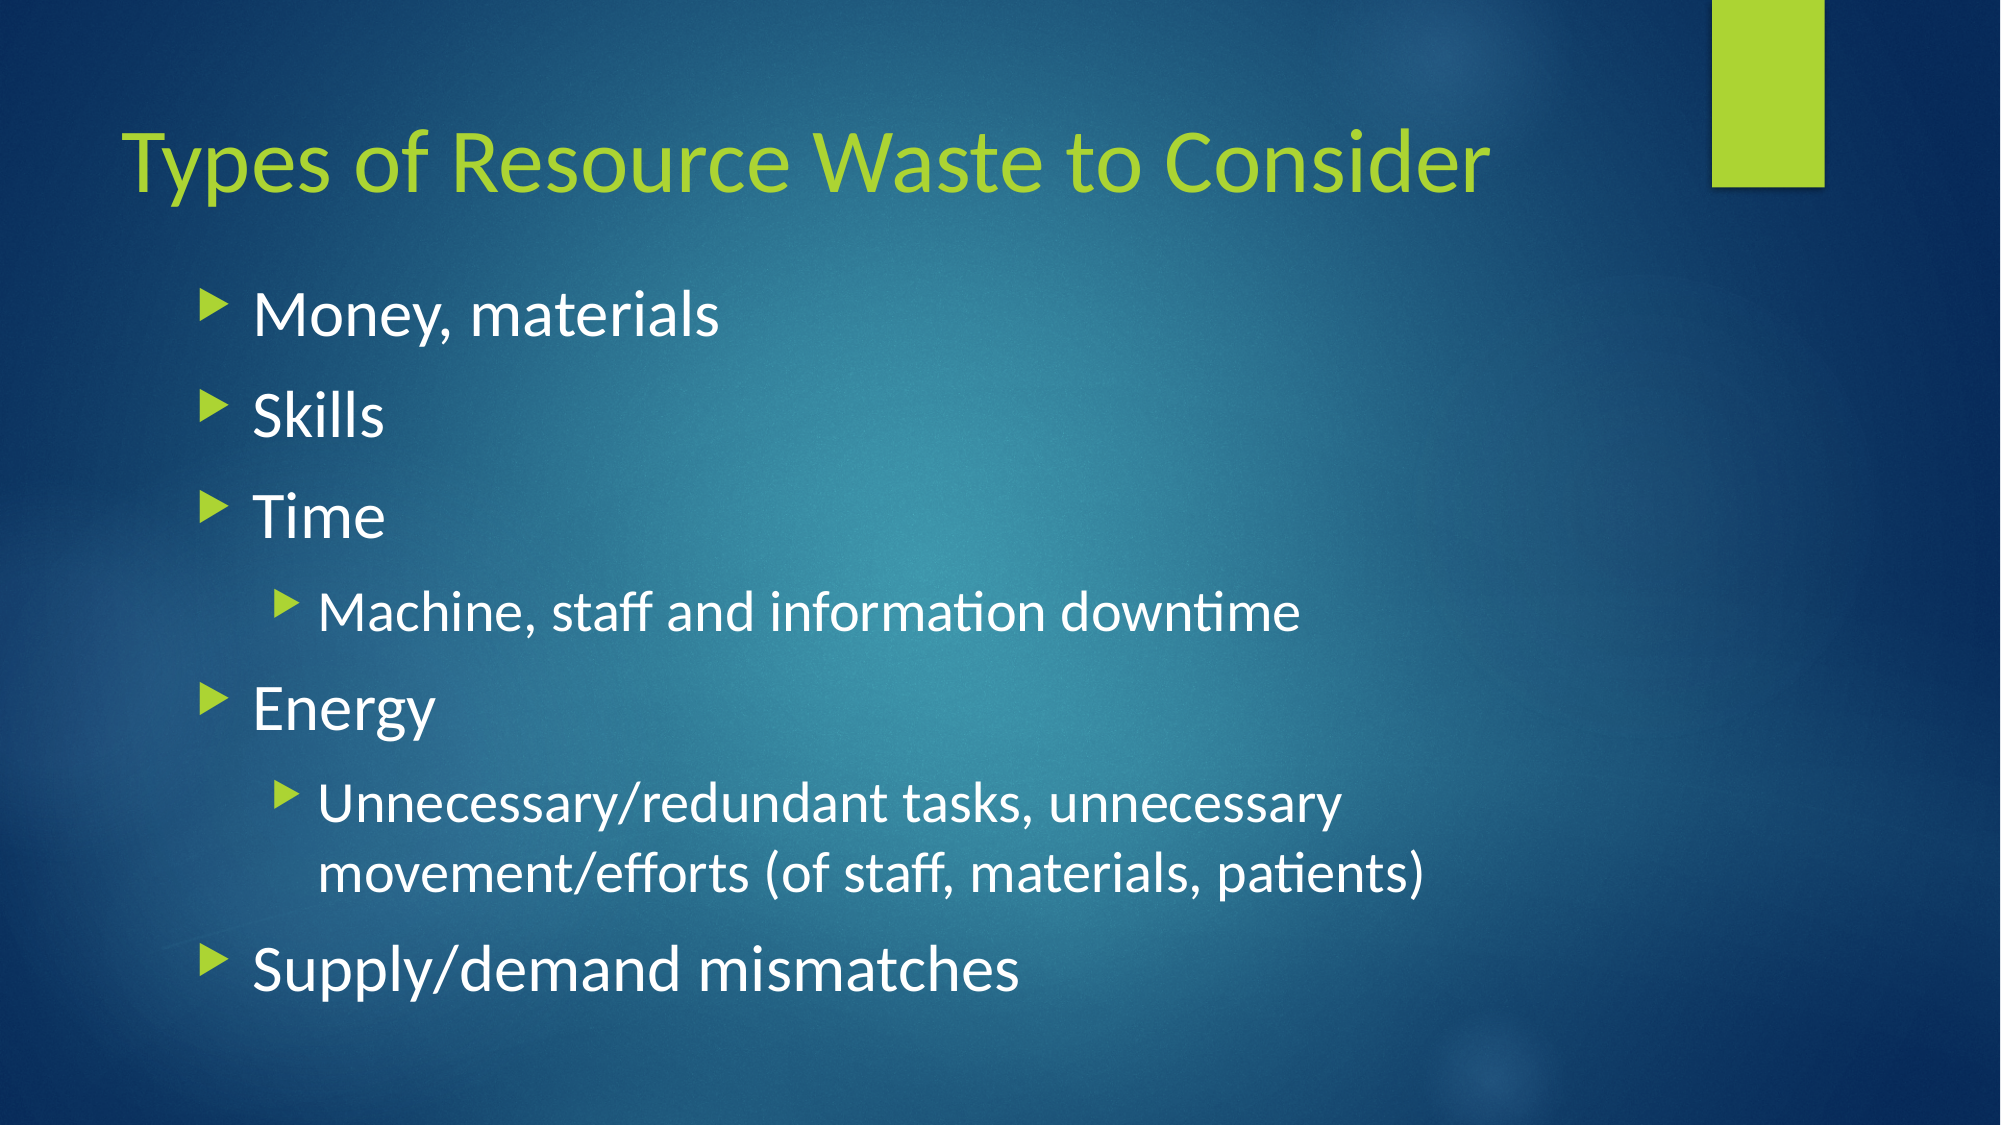

# Types of Resource Waste to Consider
Money, materials
Skills
Time
Machine, staff and information downtime
Energy
Unnecessary/redundant tasks, unnecessary movement/efforts (of staff, materials, patients)
Supply/demand mismatches